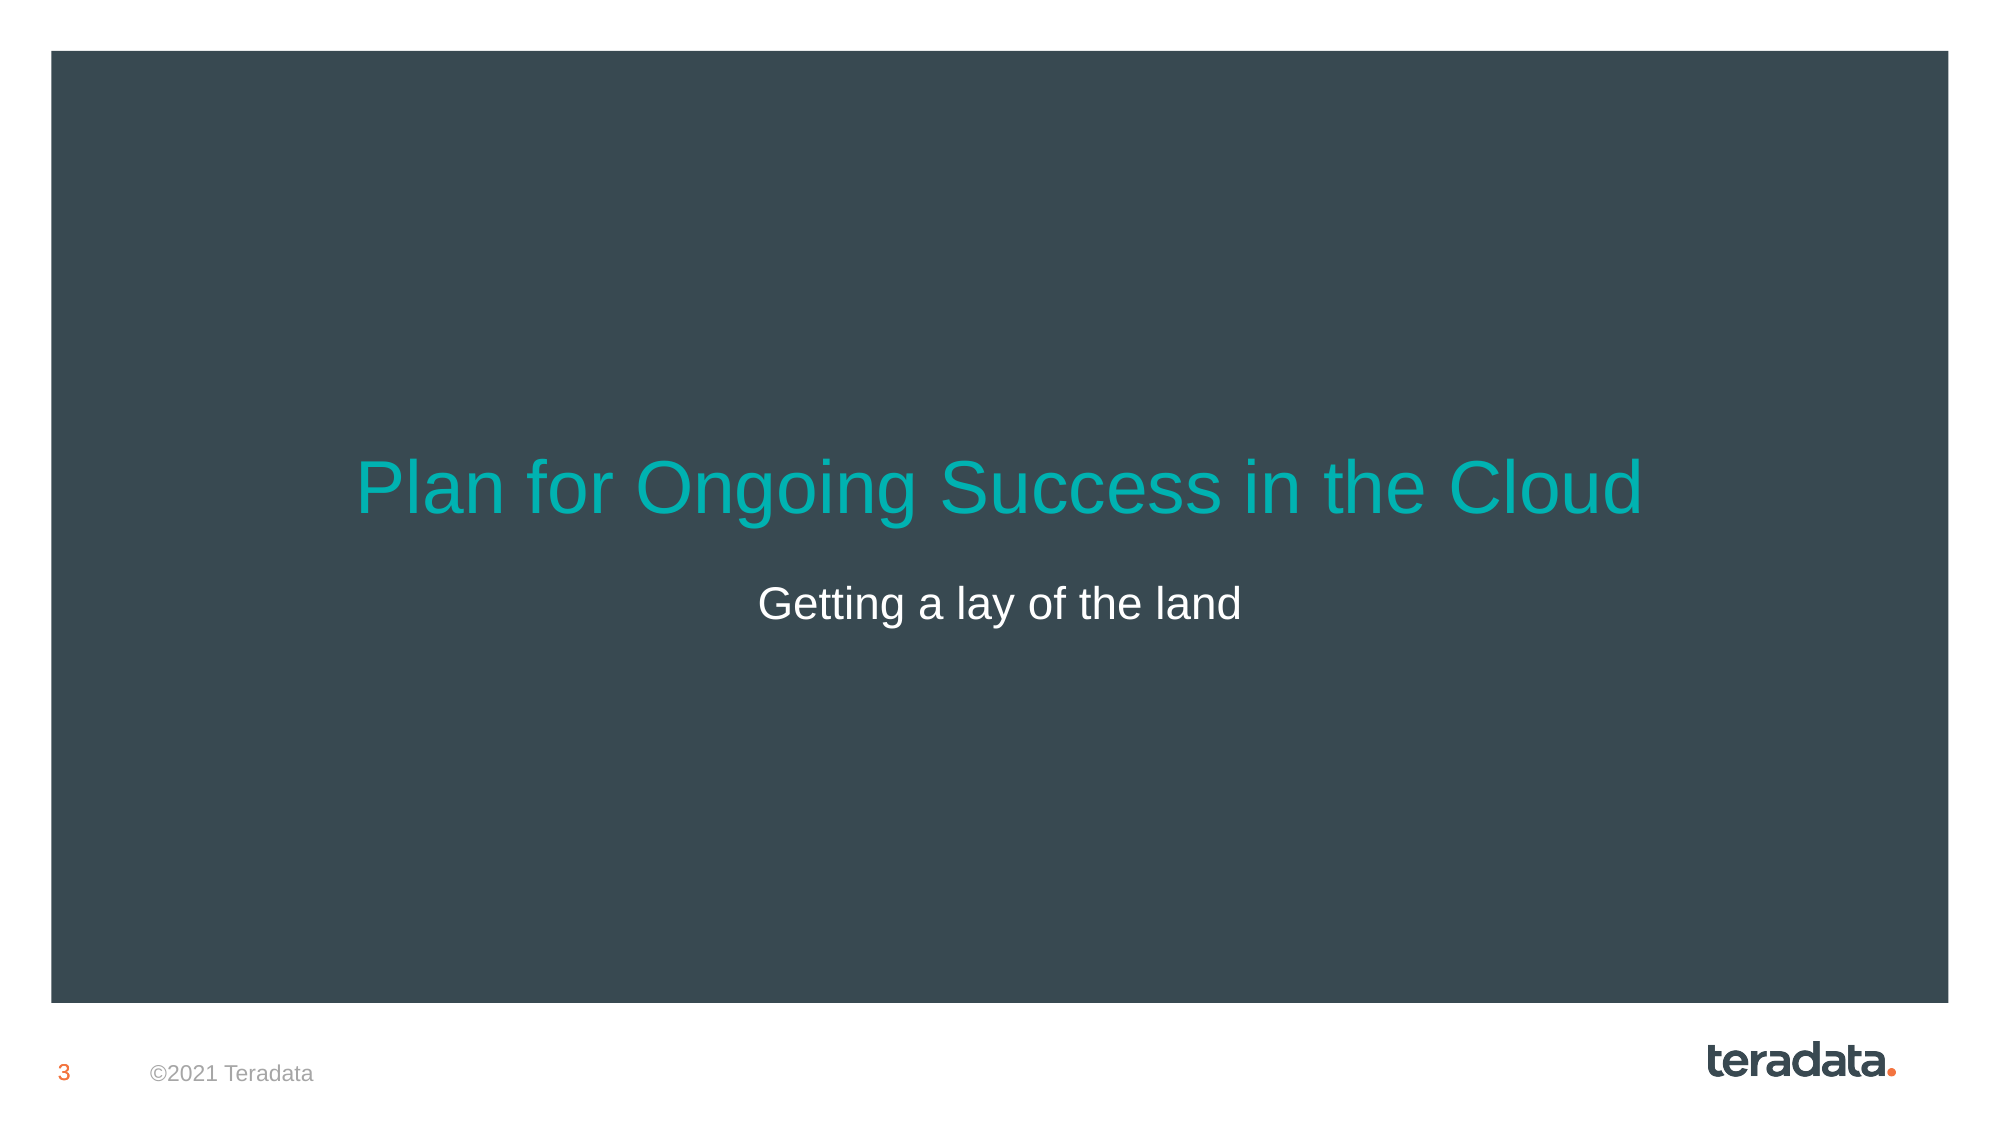

Plan for Ongoing Success in the Cloud
Getting a lay of the land